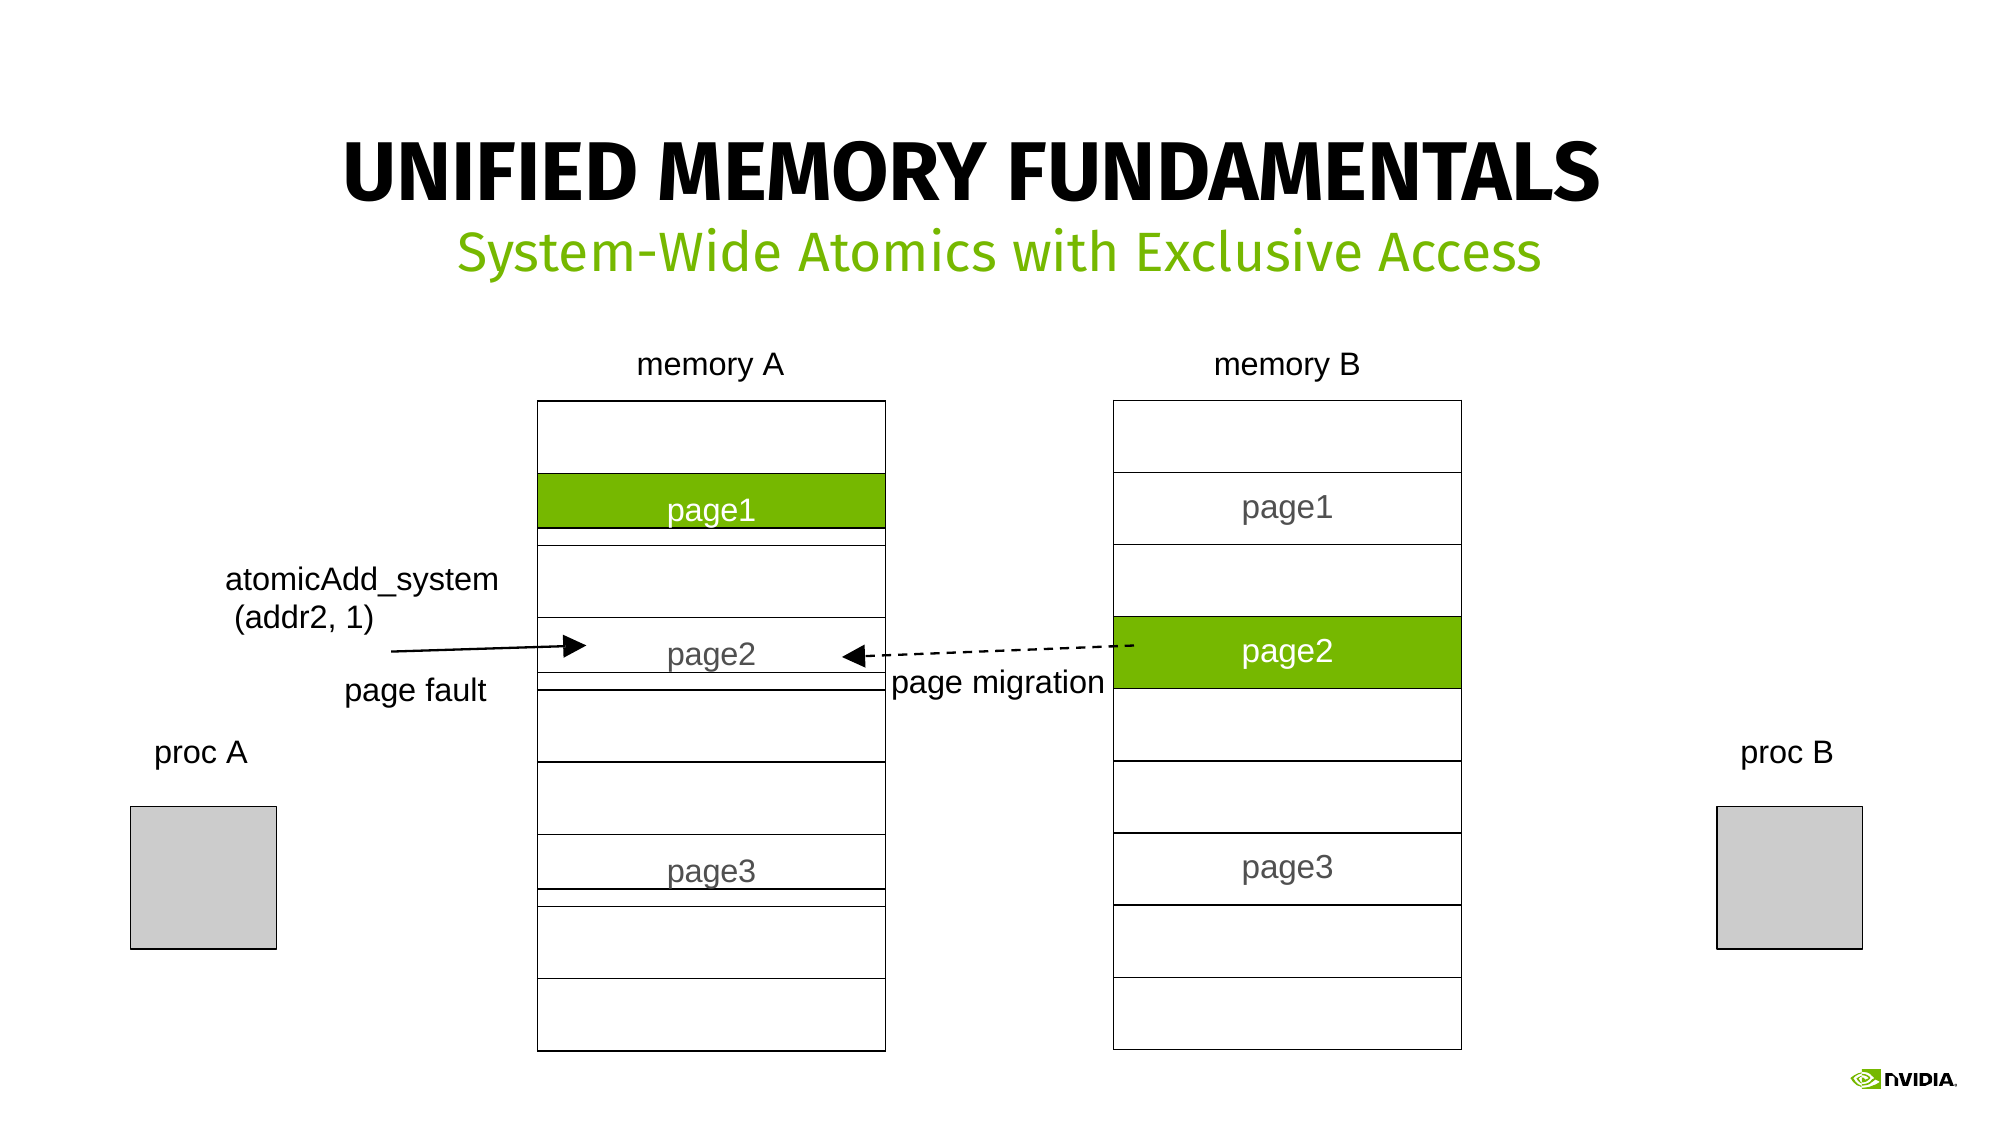

# UNIFIED MEMORY FUNDAMENTALS
System-Wide Atomics with Exclusive Access
memory A
memory B

|  |
| --- |
| page1 |
|  |
| page2 |
|  |
|  |
| page3 |
|  |
|  |
page1
atomicAdd_system  (addr2, 1)
page2

page migration
page fault
proc A
proc B

page3
278